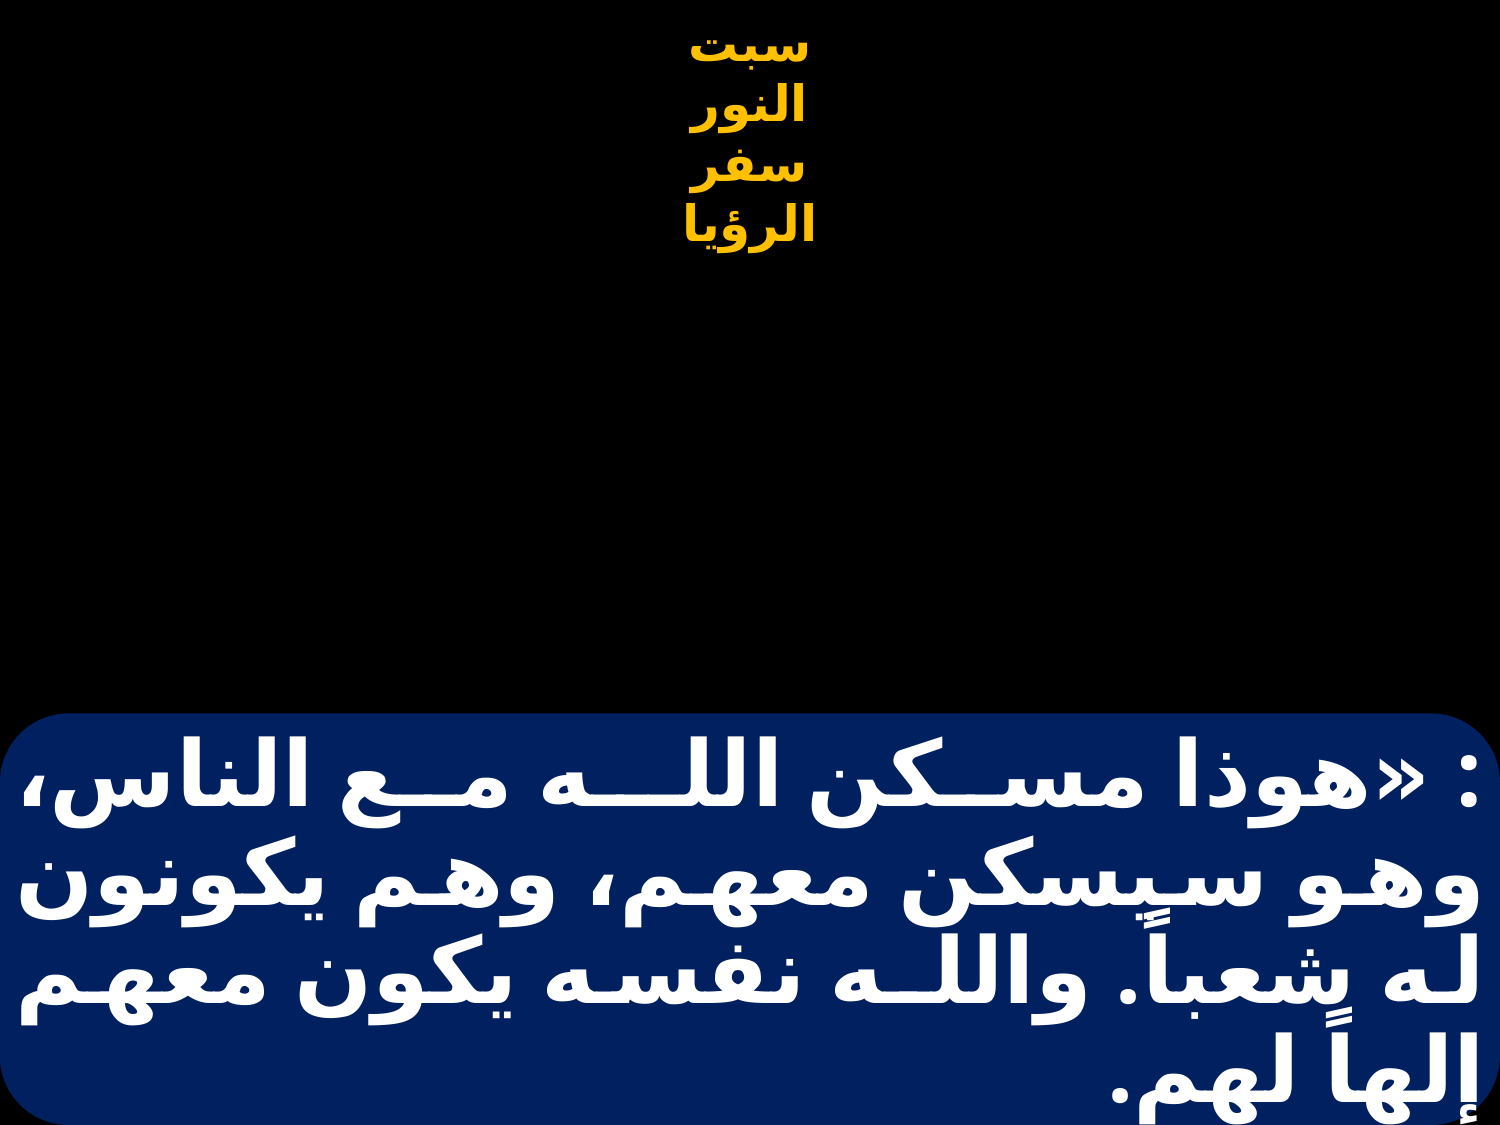

# : «هوذا مسكن اللـه مع الناس، وهو سيسكن معهم، وهم يكونون له شعباً. واللـه نفسه يكون معهم إلهاً لهم.